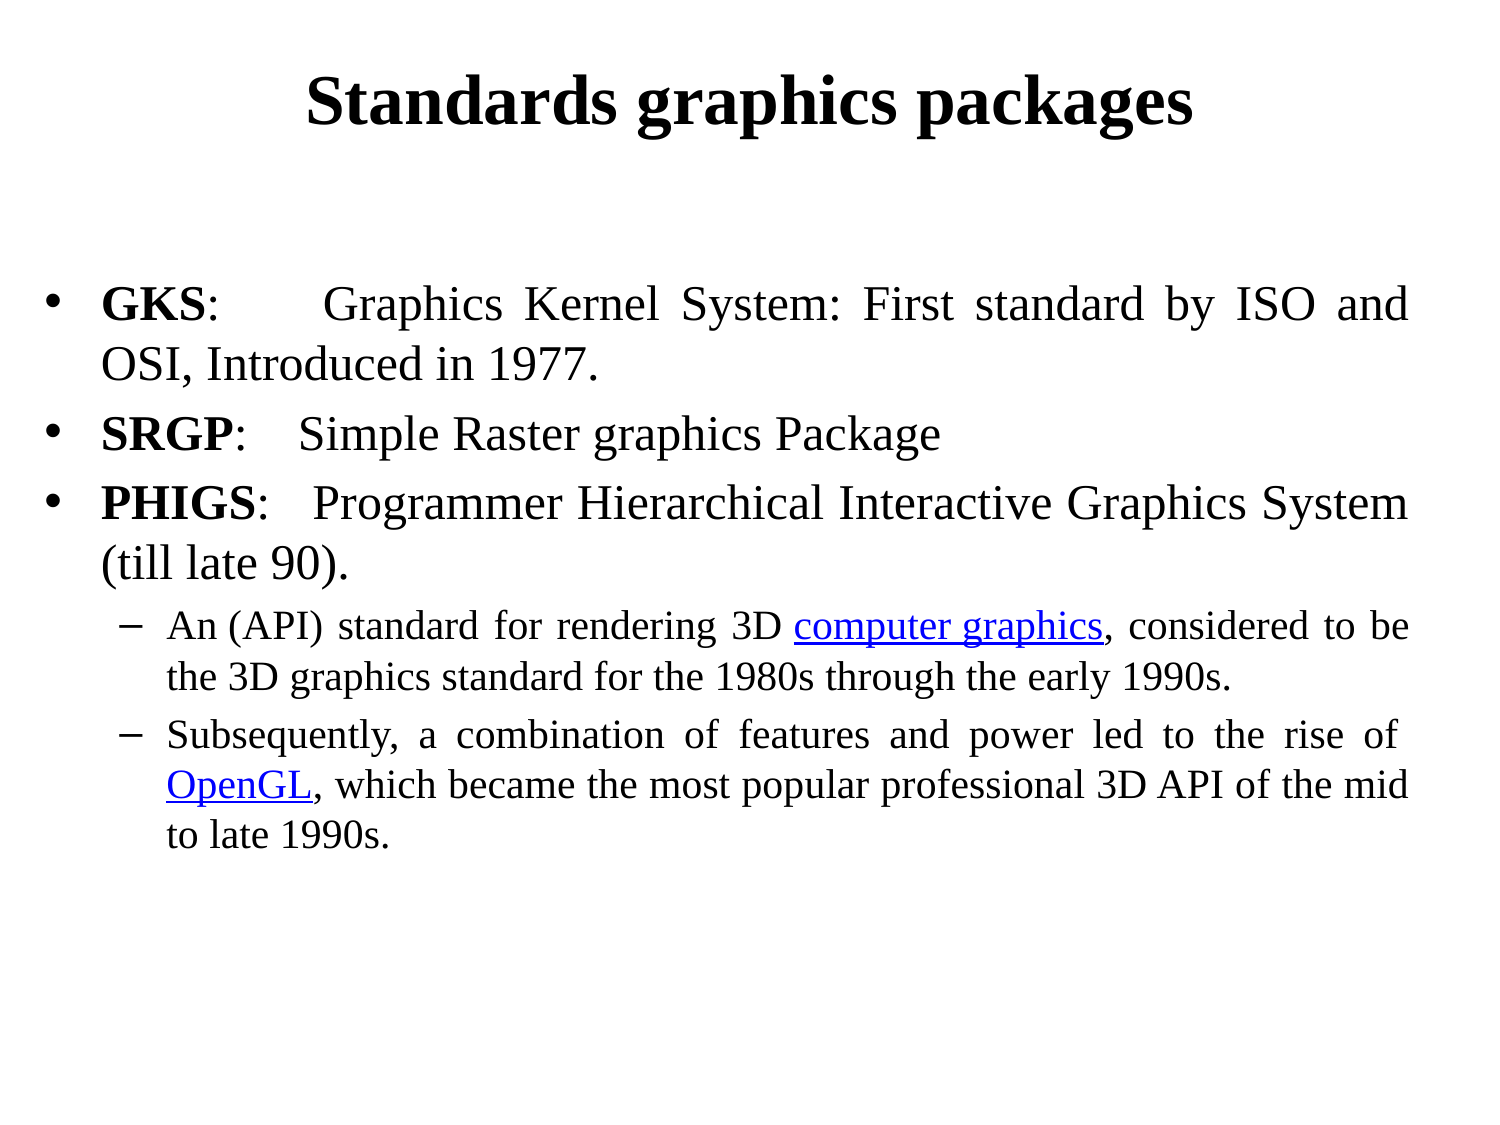

# Standards graphics packages
GKS:     Graphics Kernel System: First standard by ISO and OSI, Introduced in 1977.
SRGP:    Simple Raster graphics Package
PHIGS:   Programmer Hierarchical Interactive Graphics System (till late 90).
An (API) standard for rendering 3D computer graphics, considered to be the 3D graphics standard for the 1980s through the early 1990s.
Subsequently, a combination of features and power led to the rise of OpenGL, which became the most popular professional 3D API of the mid to late 1990s.